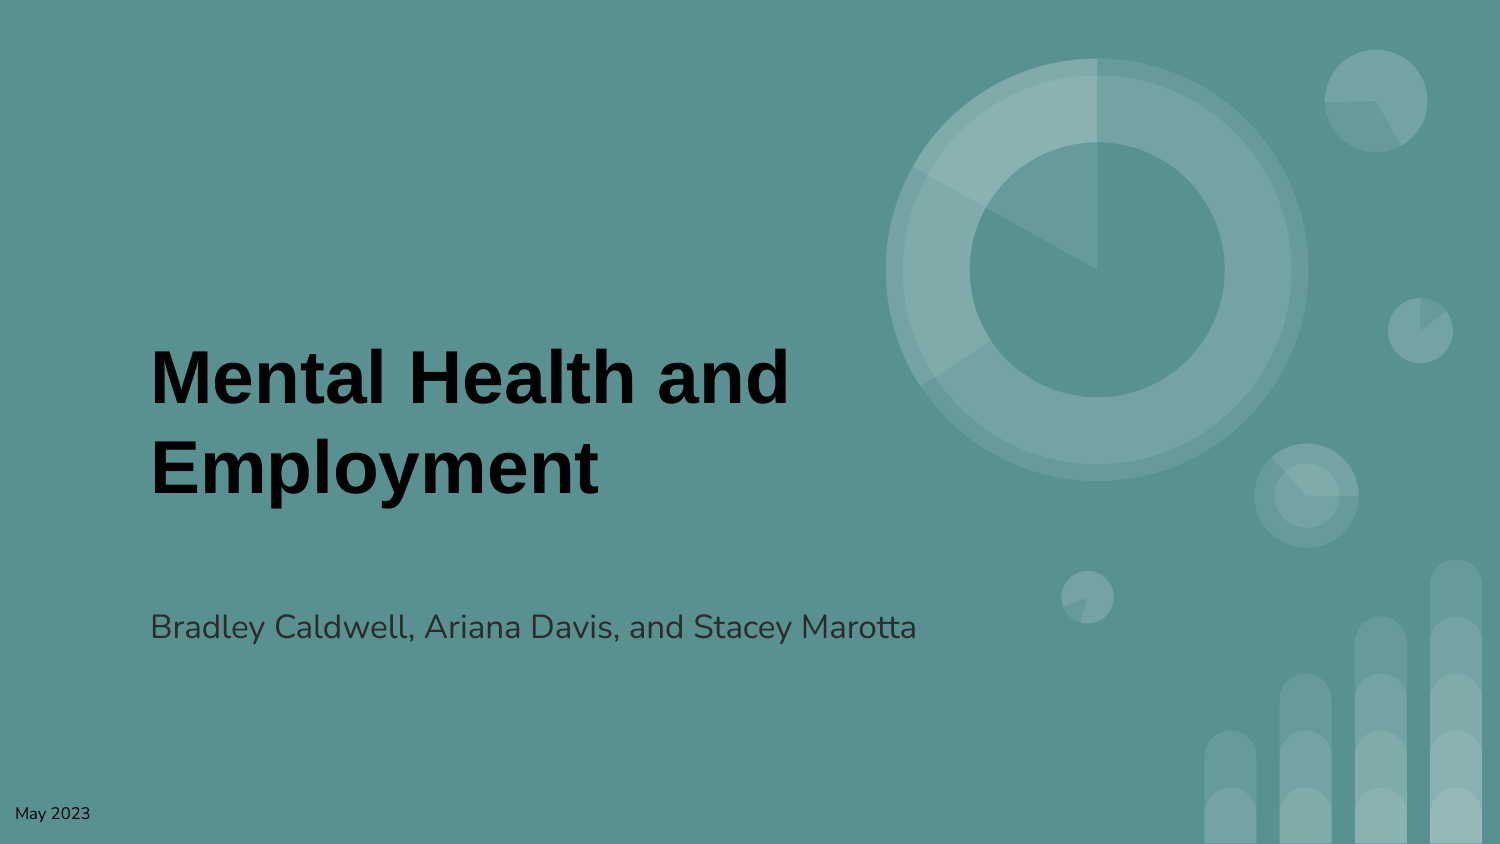

# Mental Health and
Employment
Bradley Caldwell, Ariana Davis, and Stacey Marotta
May 2023